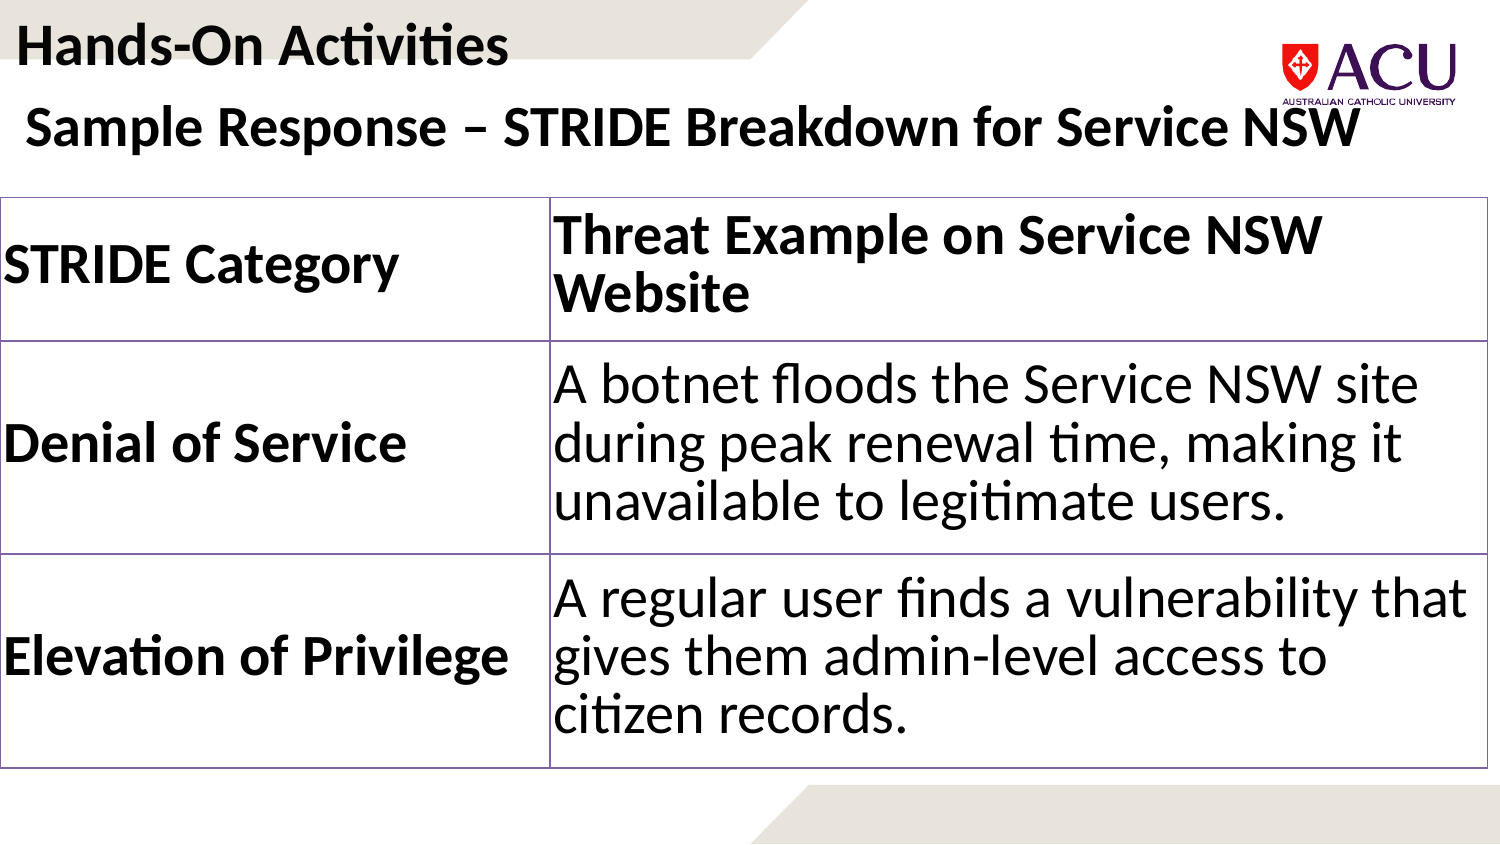

# Hands-On Activities
Sample Response – STRIDE Breakdown for Service NSW
| STRIDE Category | Threat Example on Service NSW Website |
| --- | --- |
| Denial of Service | A botnet floods the Service NSW site during peak renewal time, making it unavailable to legitimate users. |
| Elevation of Privilege | A regular user finds a vulnerability that gives them admin-level access to citizen records. |